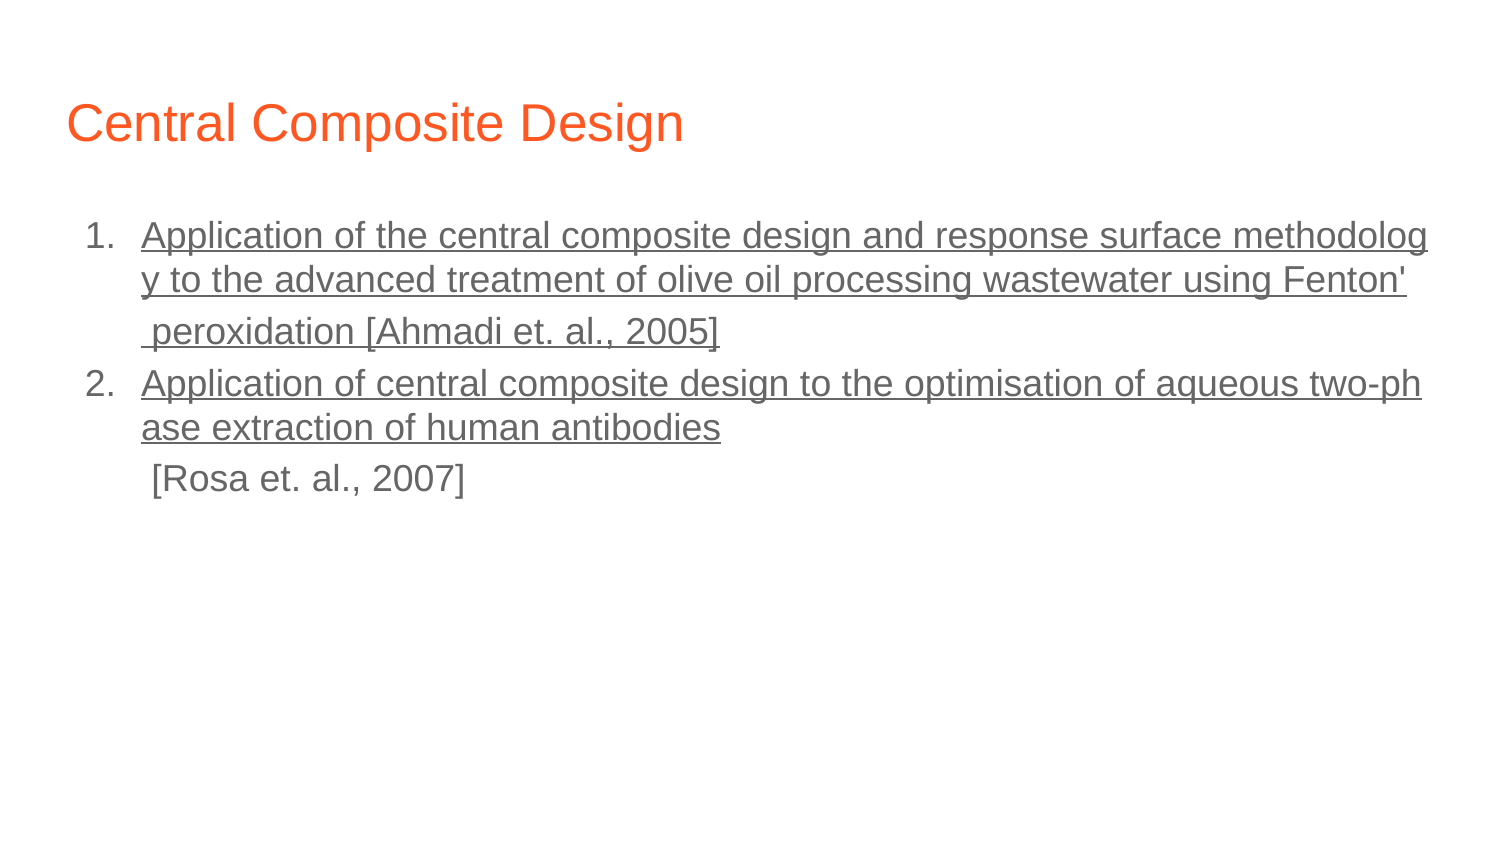

# Central Composite Design
Application of the central composite design and response surface methodology to the advanced treatment of olive oil processing wastewater using Fenton' peroxidation [Ahmadi et. al., 2005]
Application of central composite design to the optimisation of aqueous two-phase extraction of human antibodies [Rosa et. al., 2007]